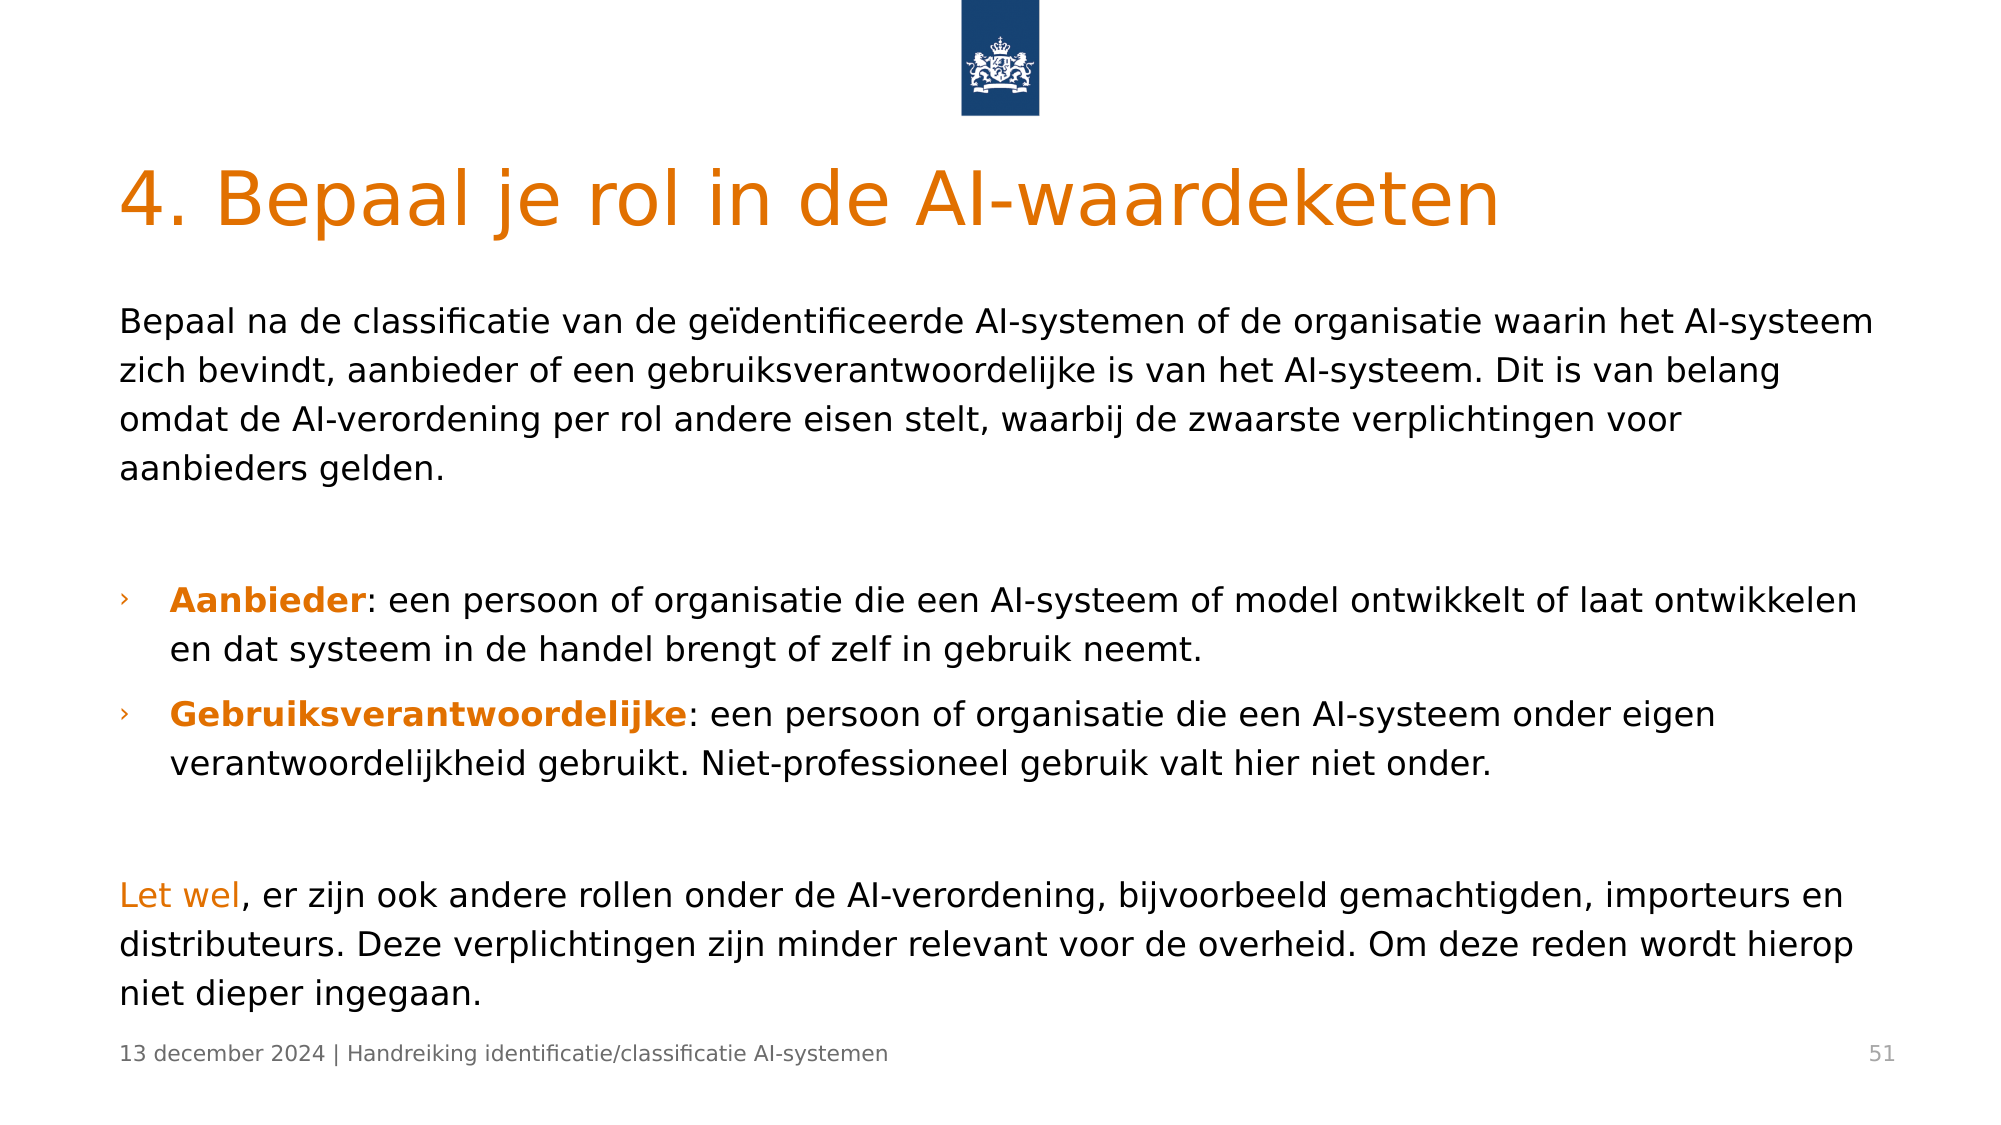

# 4. Bepaal je rol in de AI-waardeketen
Bepaal na de classificatie van de geïdentificeerde AI-systemen of de organisatie waarin het AI-systeem zich bevindt, aanbieder of een gebruiksverantwoordelijke is van het AI-systeem. Dit is van belang omdat de AI-verordening per rol andere eisen stelt, waarbij de zwaarste verplichtingen voor aanbieders gelden.

Aanbieder: een persoon of organisatie die een AI-systeem of model ontwikkelt of laat ontwikkelen en dat systeem in de handel brengt of zelf in gebruik neemt.
Gebruiksverantwoordelijke: een persoon of organisatie die een AI-systeem onder eigen verantwoordelijkheid gebruikt. Niet-professioneel gebruik valt hier niet onder.

Let wel, er zijn ook andere rollen onder de AI-verordening, bijvoorbeeld gemachtigden, importeurs en distributeurs. Deze verplichtingen zijn minder relevant voor de overheid. Om deze reden wordt hierop niet dieper ingegaan.
13 december 2024 | Handreiking identificatie/classificatie AI-systemen
51